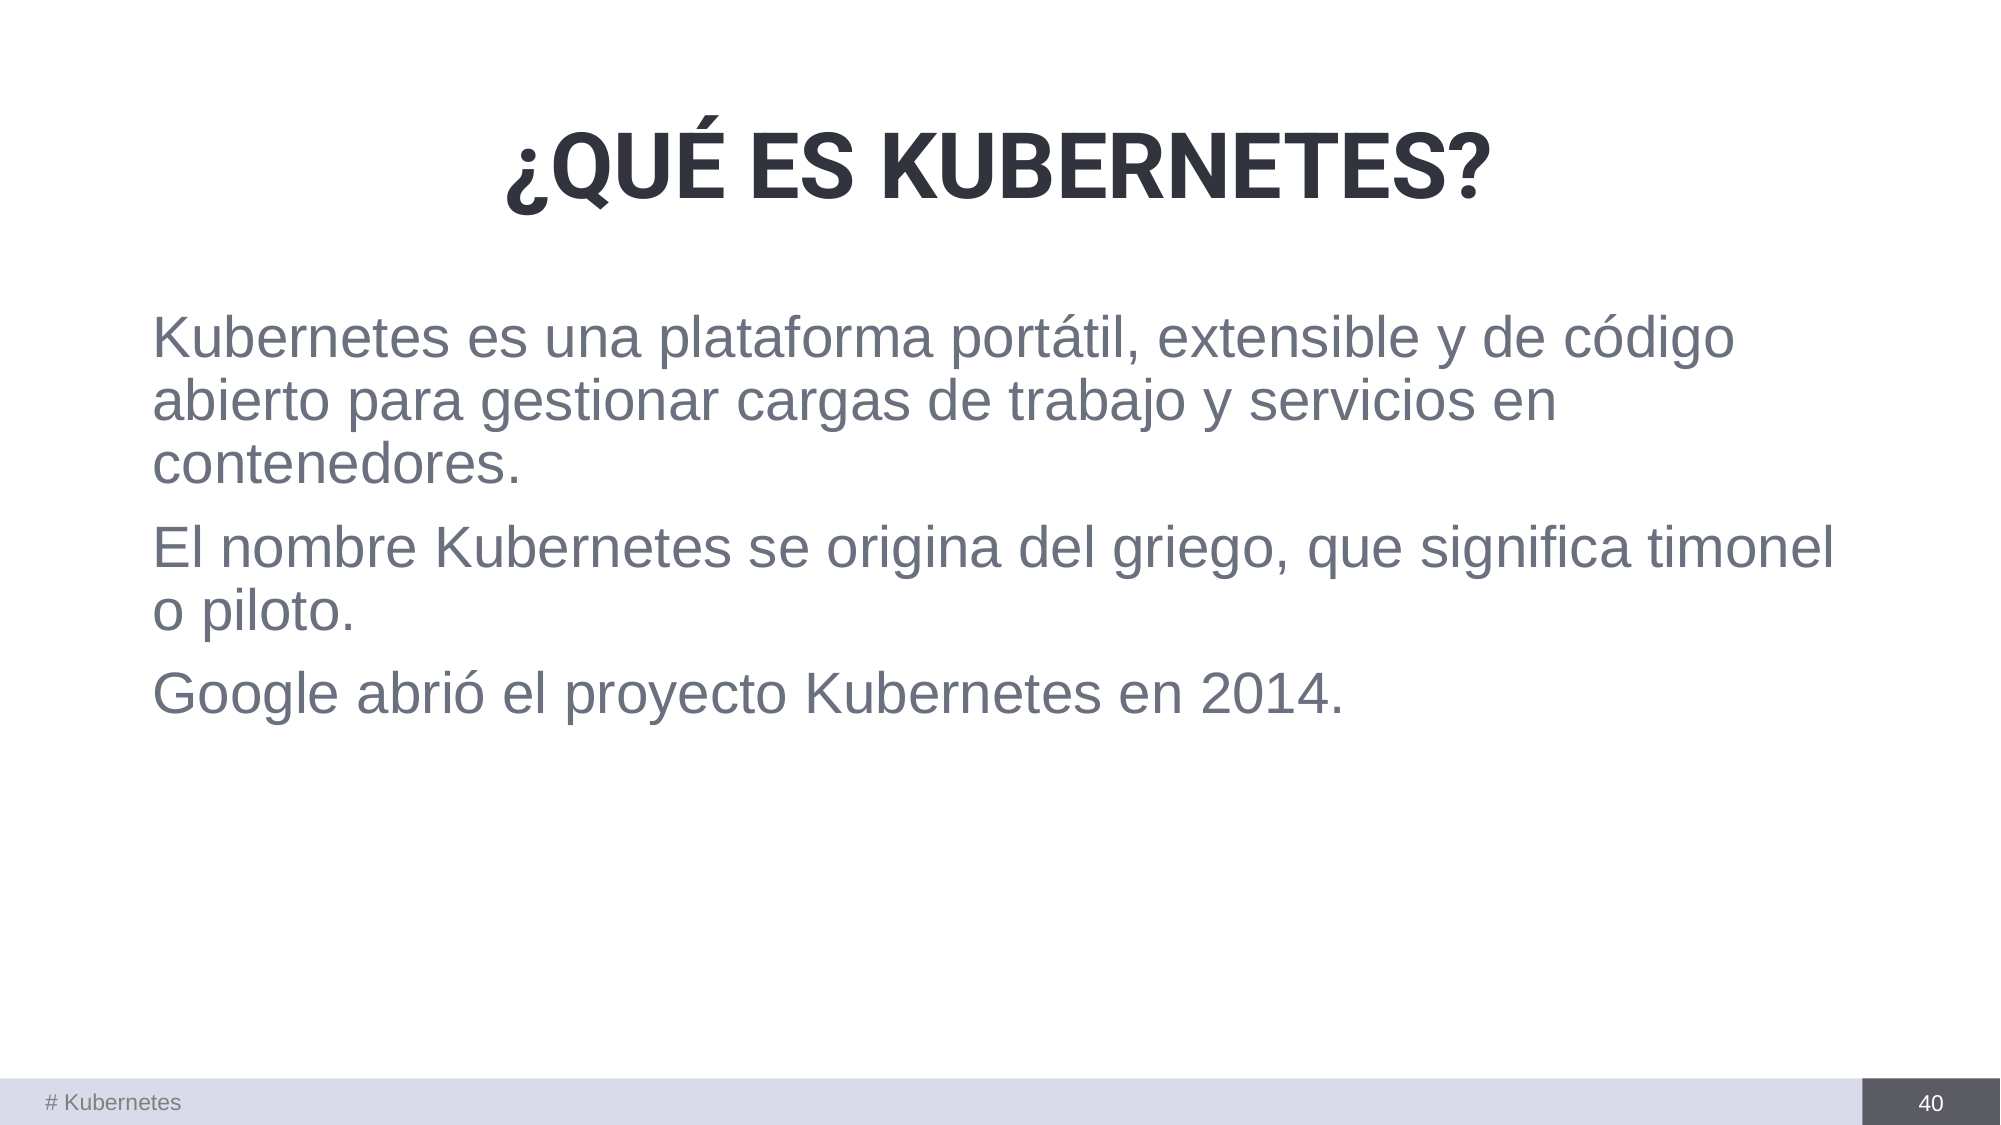

# ¿QUÉ ES KUBERNETES?
Kubernetes es una plataforma portátil, extensible y de código abierto para gestionar cargas de trabajo y servicios en contenedores.
El nombre Kubernetes se origina del griego, que significa timonel o piloto.
Google abrió el proyecto Kubernetes en 2014.
# Kubernetes
40